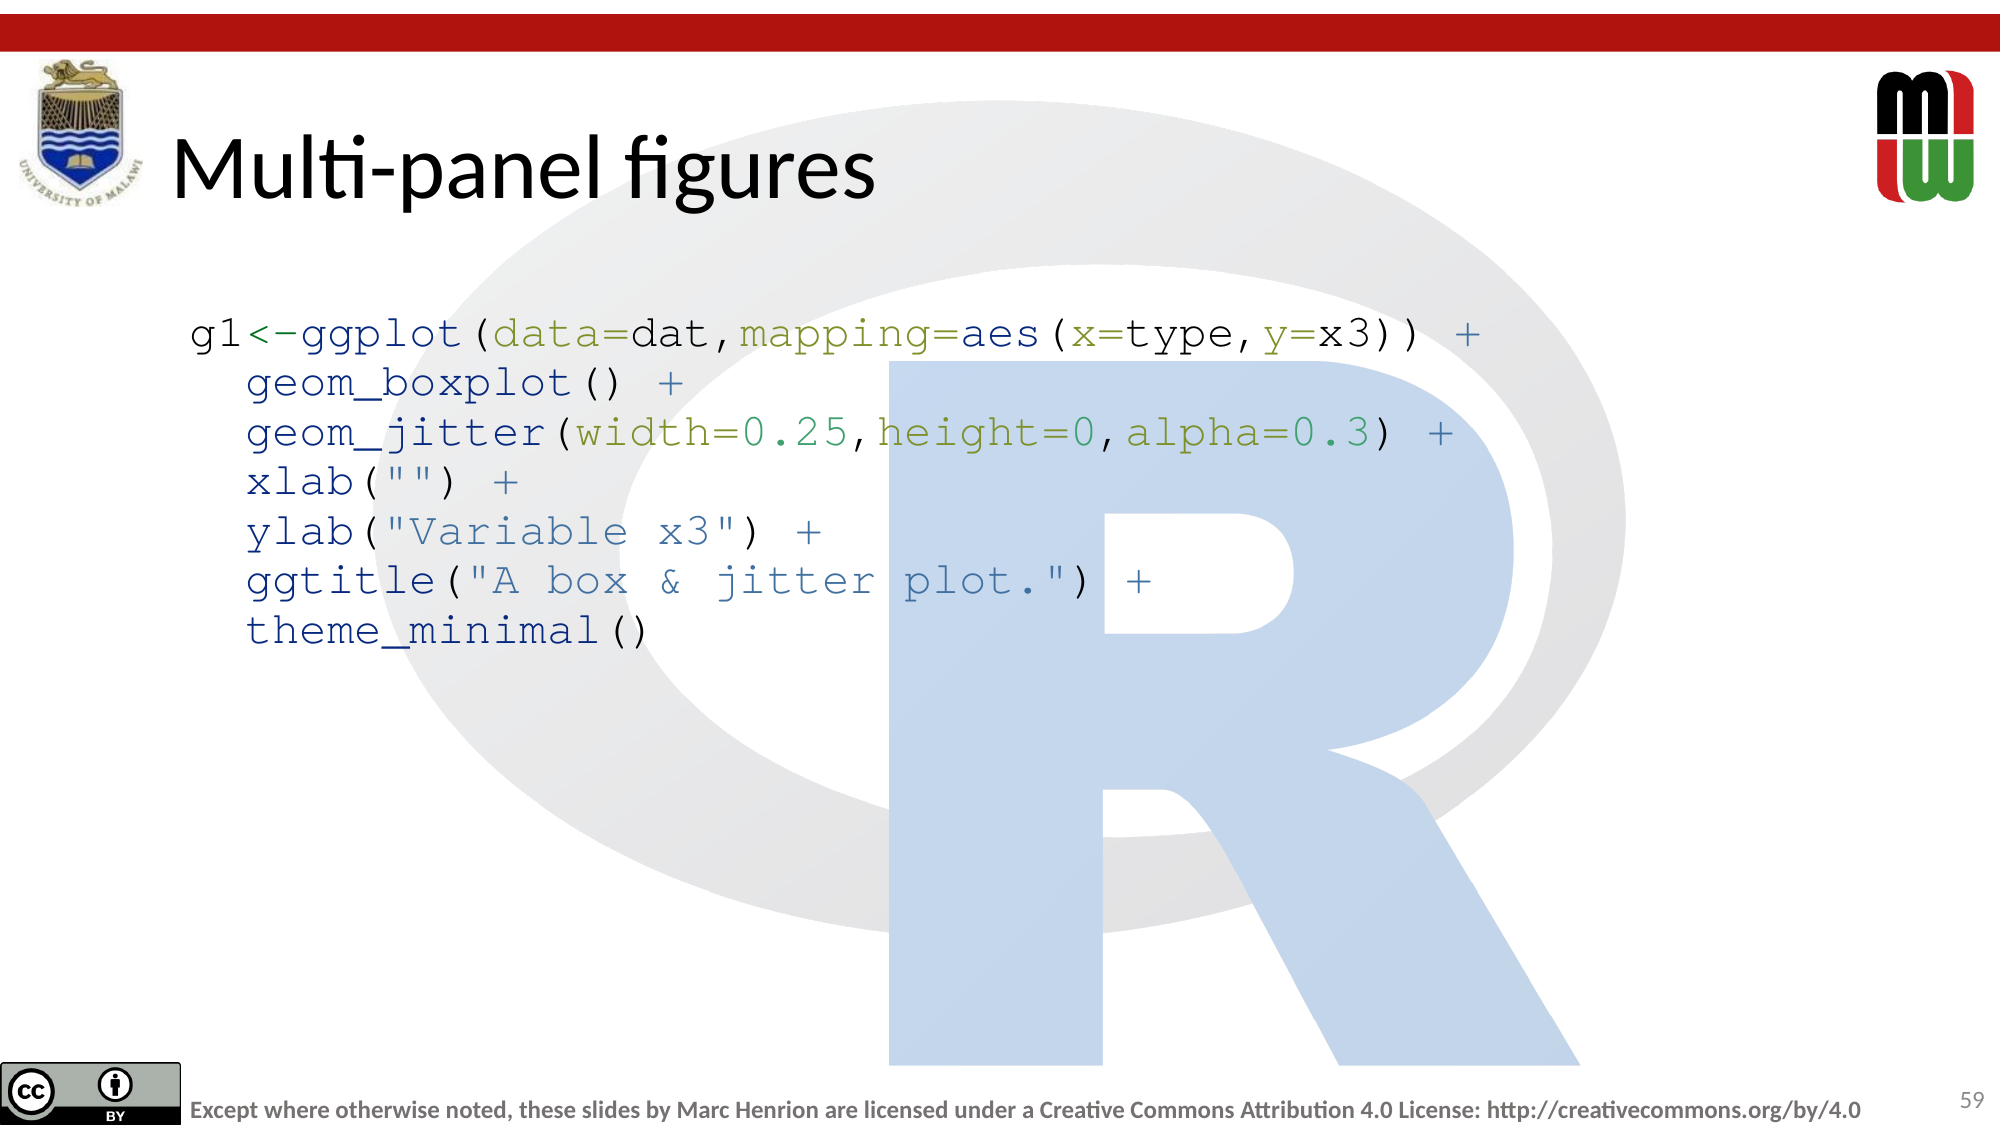

# Multi-panel figures
g1<-ggplot(data=dat,mapping=aes(x=type,y=x3)) +
  geom_boxplot() +
  geom_jitter(width=0.25,height=0,alpha=0.3) +
  xlab("") +
  ylab("Variable x3") +
  ggtitle("A box & jitter plot.") +
  theme_minimal()
59